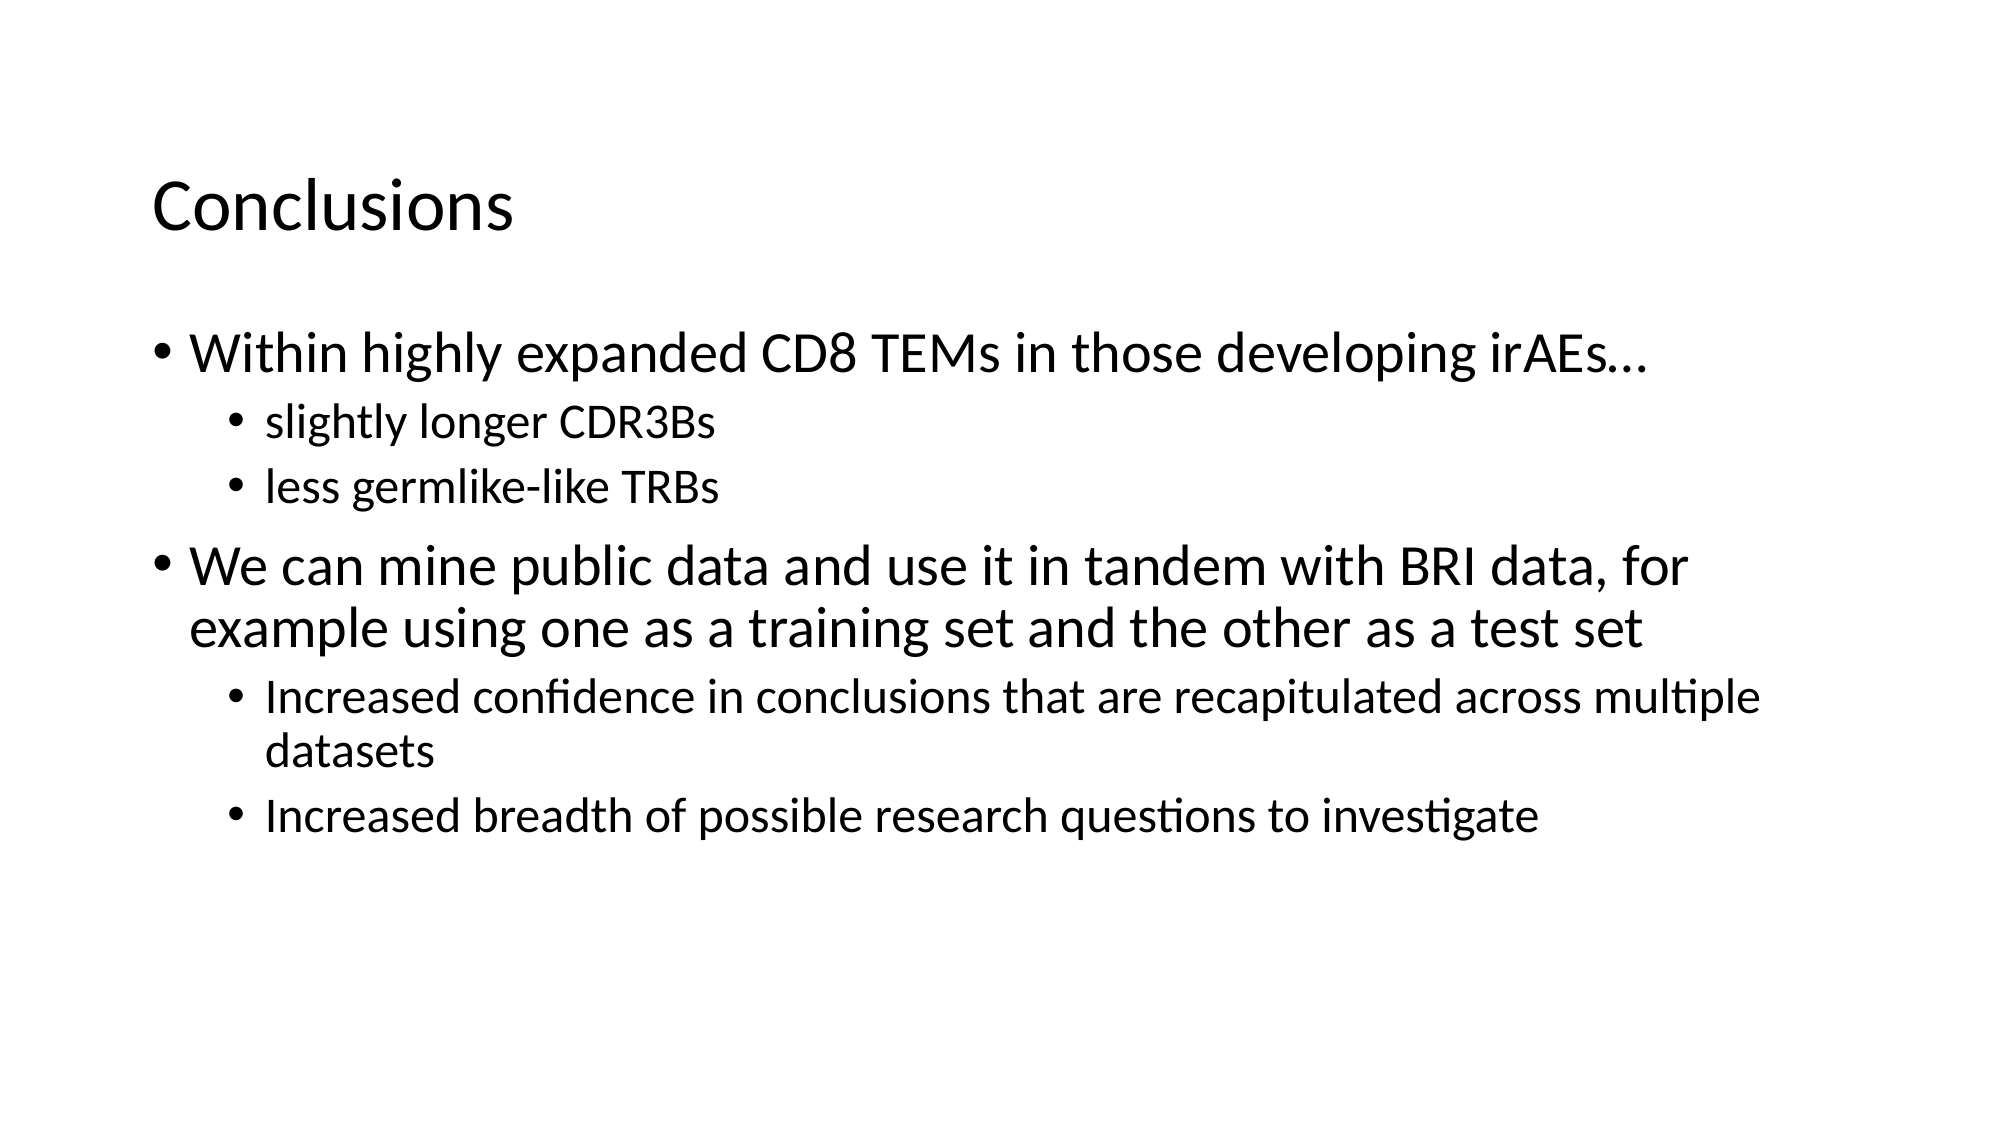

# Conclusions
Within highly expanded CD8 TEMs in those developing irAEs…
slightly longer CDR3Bs
less germlike-like TRBs
We can mine public data and use it in tandem with BRI data, for example using one as a training set and the other as a test set
Increased confidence in conclusions that are recapitulated across multiple datasets
Increased breadth of possible research questions to investigate